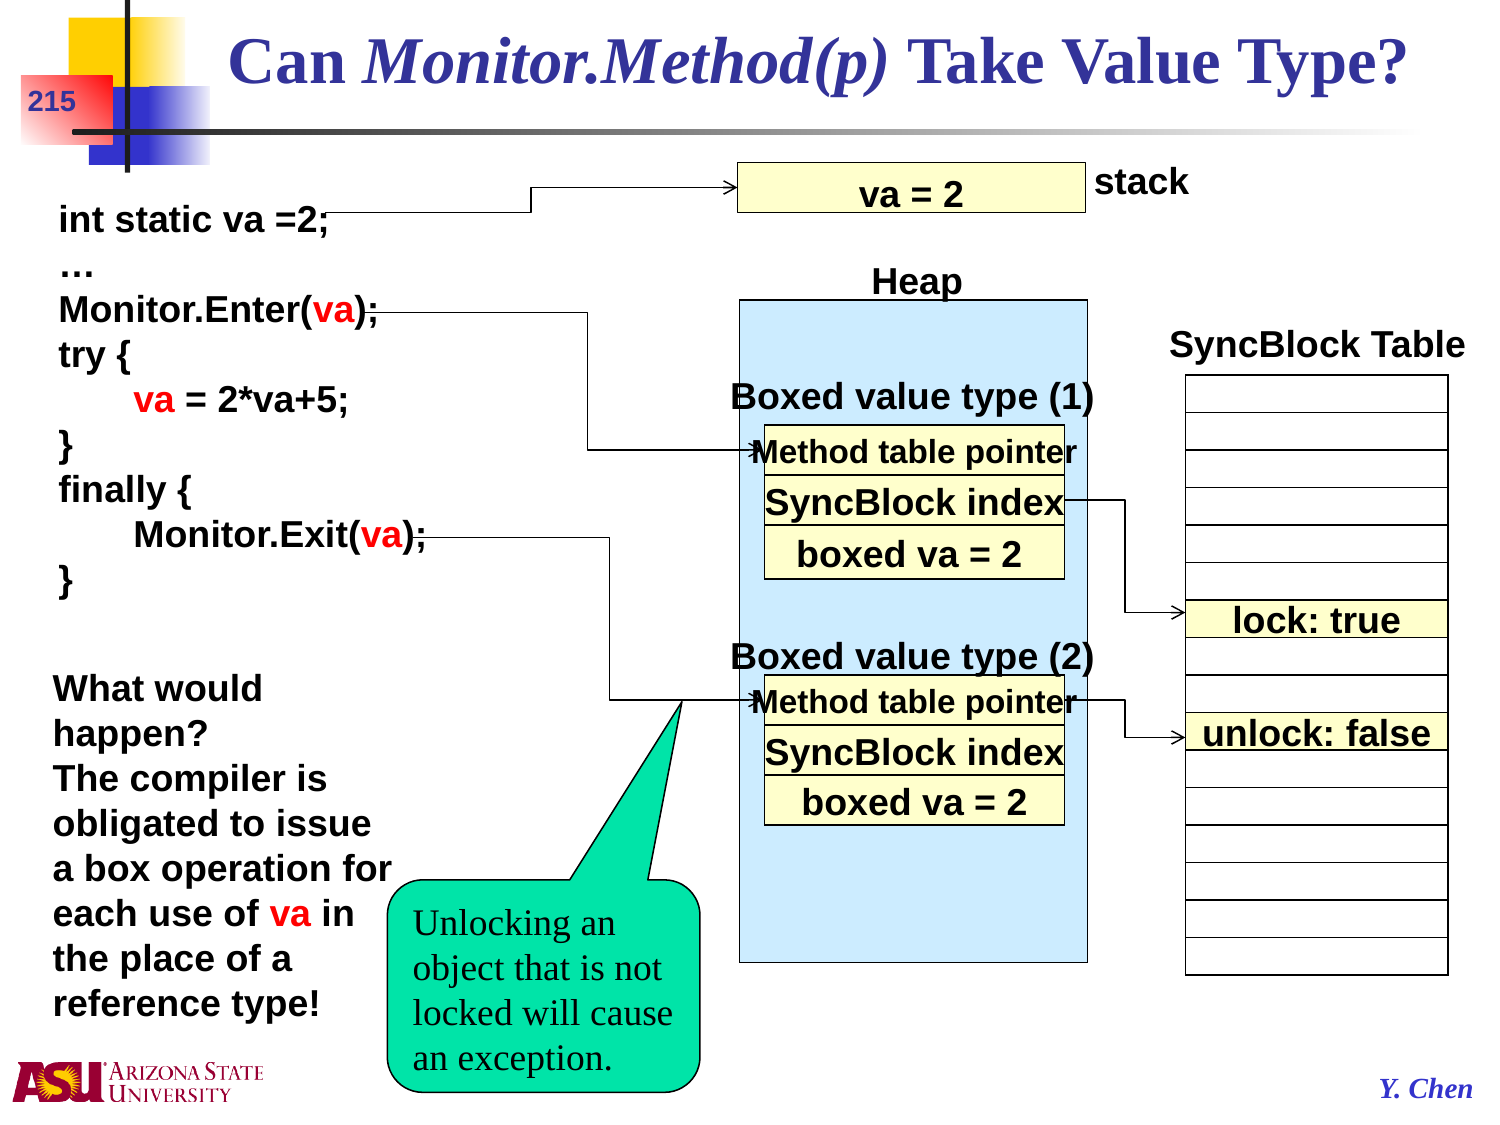

# Can Monitor.Method(p) Take Value Type?
215
stack
va = 2
int static va =2;
…
Monitor.Enter(va);
try {
	va = 2*va+5;
}
finally {
	Monitor.Exit(va);
}
Heap

Boxed value type (1)
Method table pointer
SyncBlock index

boxed va = 2
lock: true
SyncBlock Table

Boxed value type (2)
Method table pointer

unlock: false
SyncBlock index
boxed va = 2

What would happen?
The compiler is obligated to issue a box operation for each use of va in the place of a reference type!

Unlocking an object that is not locked will cause an exception.